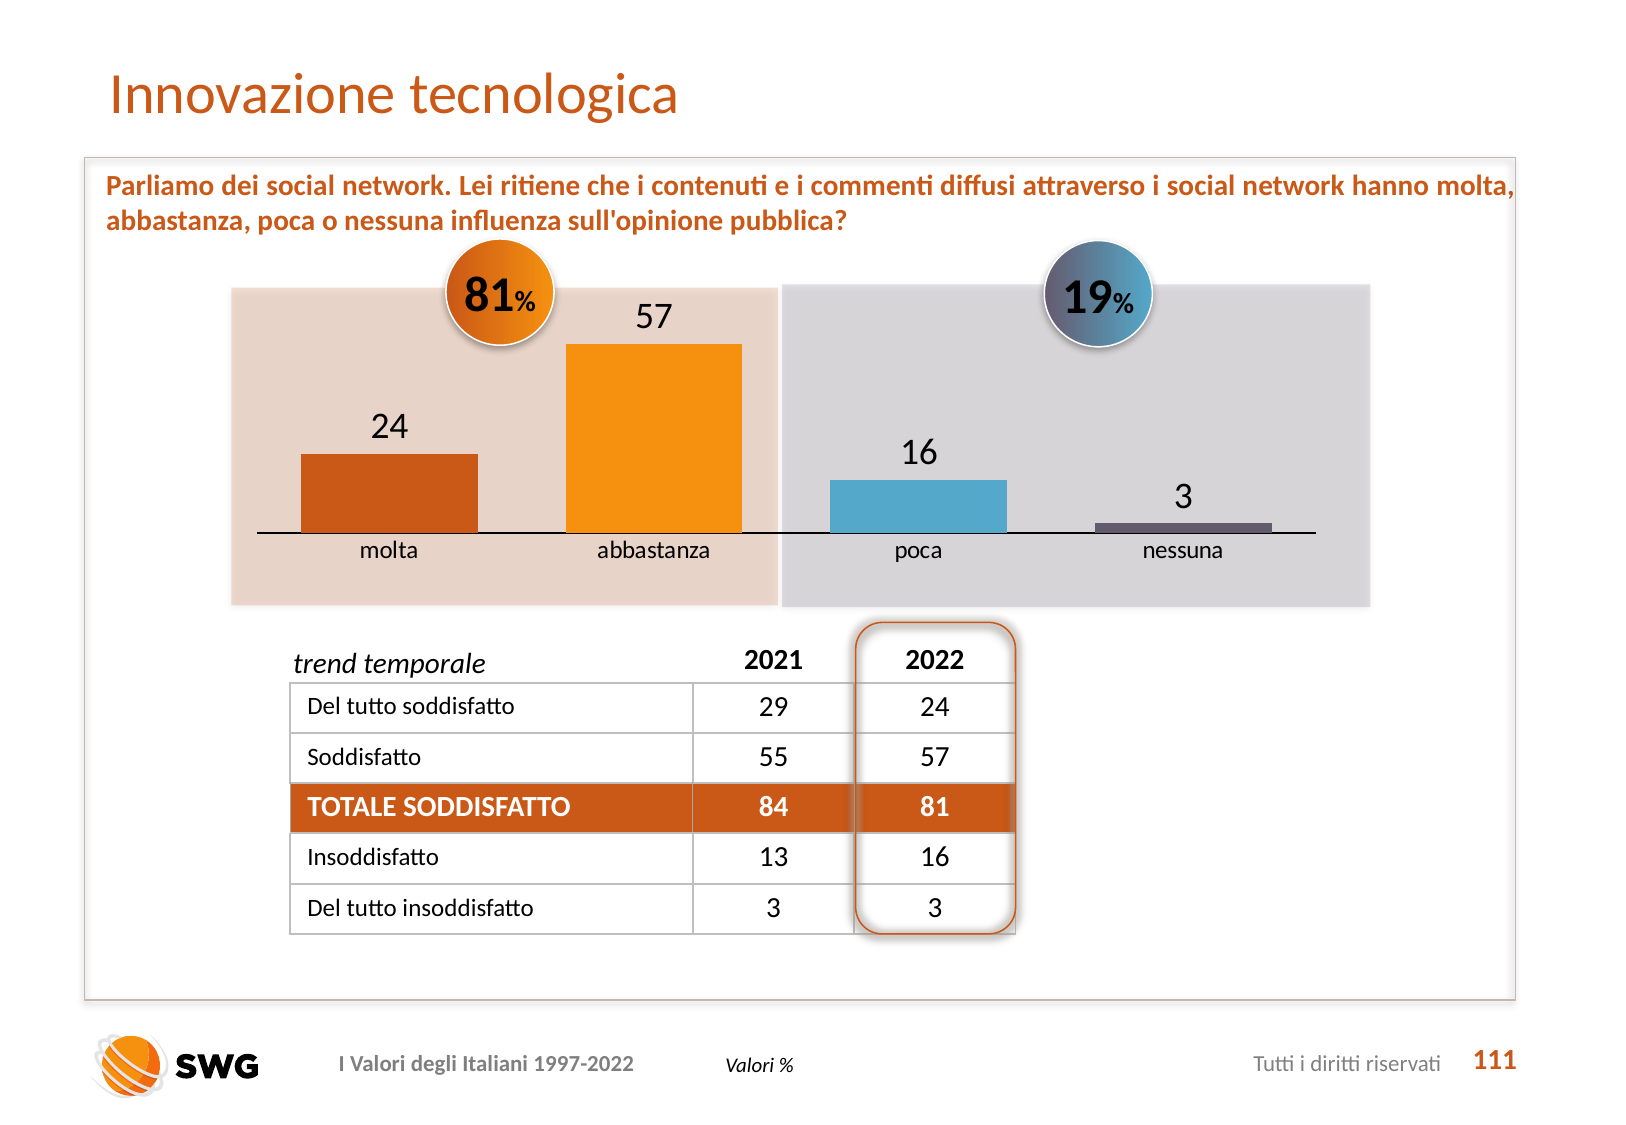

# Innovazione tecnologica

Parliamo dei social network. Lei ritiene che i contenuti e i commenti diffusi attraverso i social network hanno molta, abbastanza, poca o nessuna influenza sull'opinione pubblica?

81%
19%

### Chart

| Category | Serie 1 |
|---|---|
| molta | 24.0 |
| abbastanza | 57.0 |
| poca | 16.0 |
| nessuna | 3.0 |

trend temporale
|  | 2021 | 2022 |
| --- | --- | --- |
| Del tutto soddisfatto | 29 | 24 |
| Soddisfatto | 55 | 57 |
| TOTALE SODDISFATTO | 84 | 81 |
| Insoddisfatto | 13 | 16 |
| Del tutto insoddisfatto | 3 | 3 |
111
Valori %